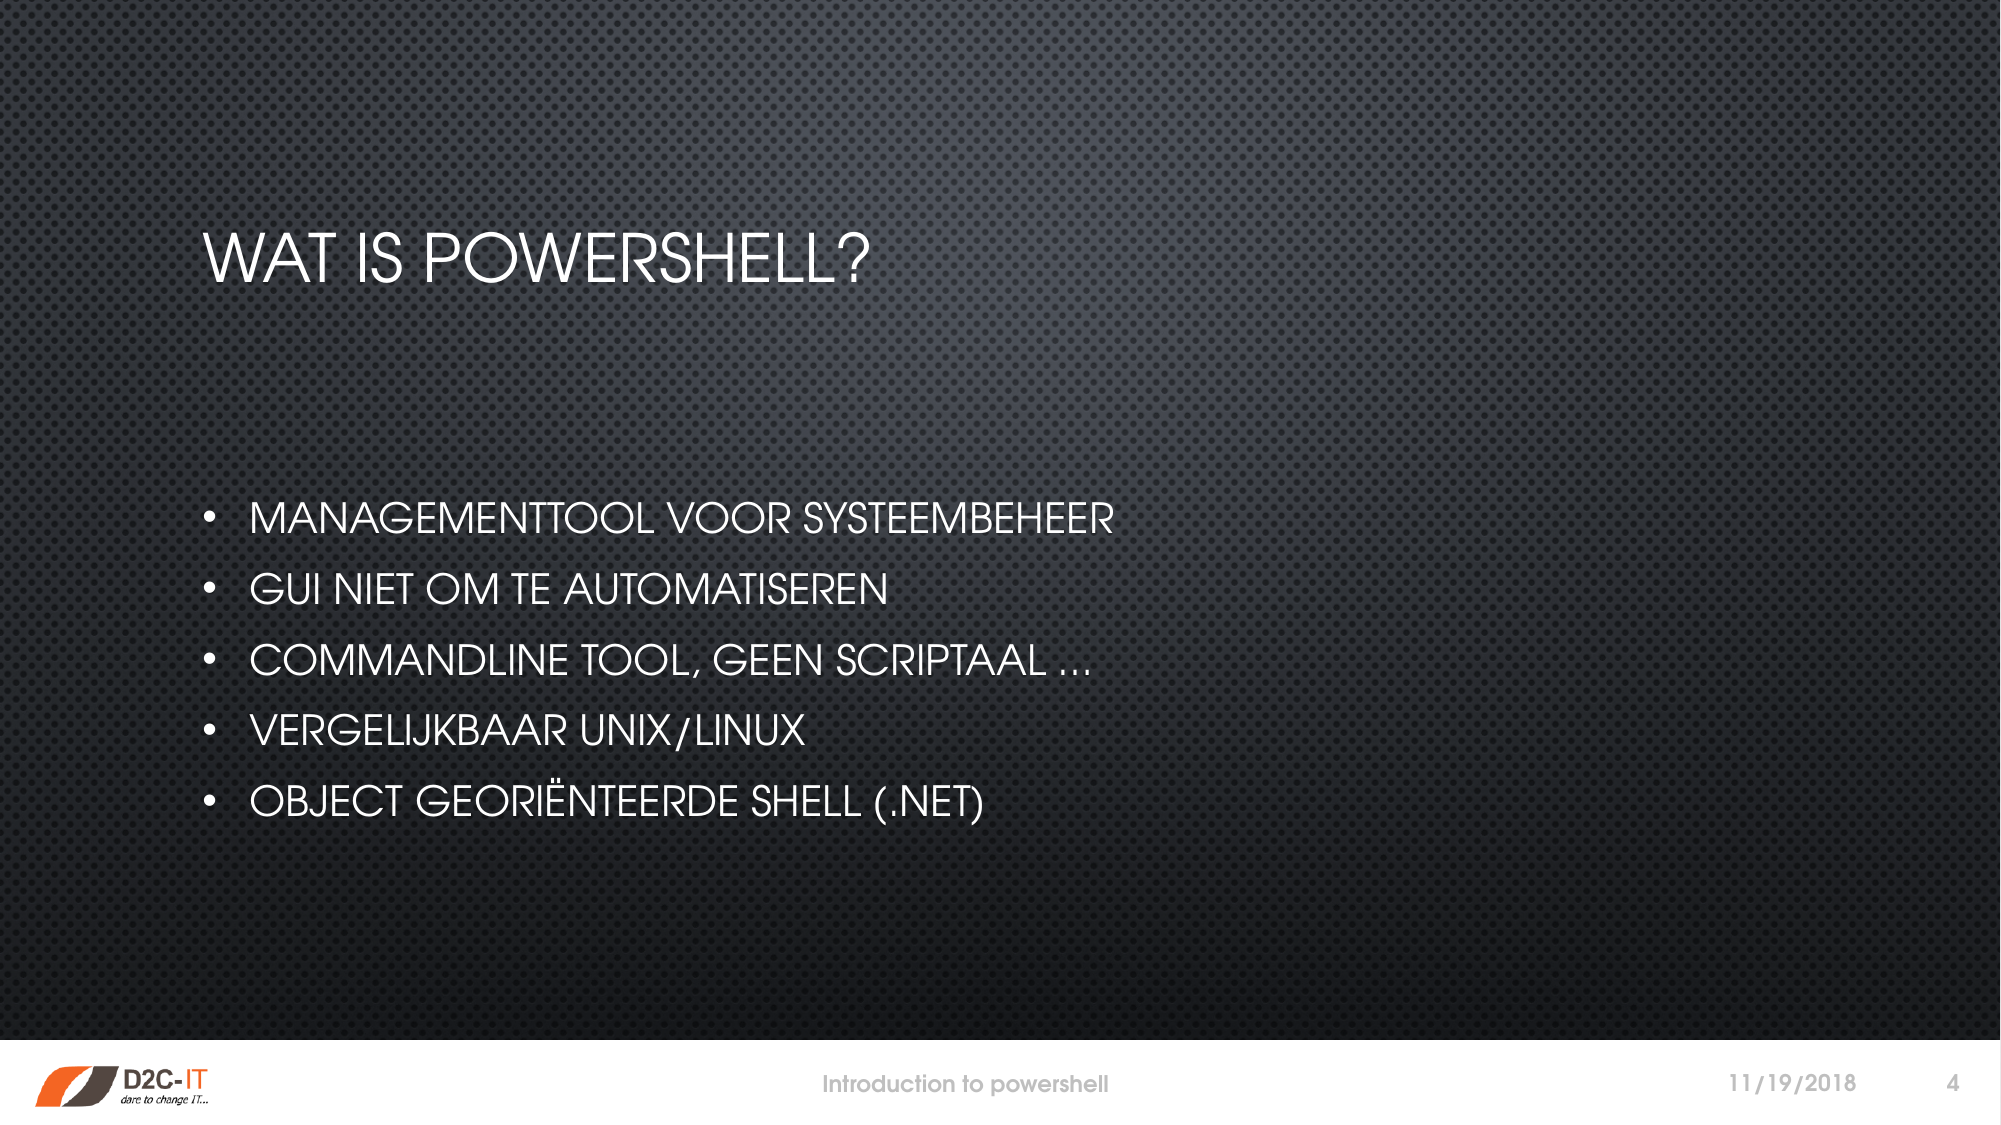

# Wat is powershell?
Managementtool voor Systeembeheer
GUI niet om te automatiseren
Commandline tool, geen Scriptaal …
Vergelijkbaar Unix/Linux
Object georiënteerde shell (.NET)

11/19/2018
4
Introduction to powershell